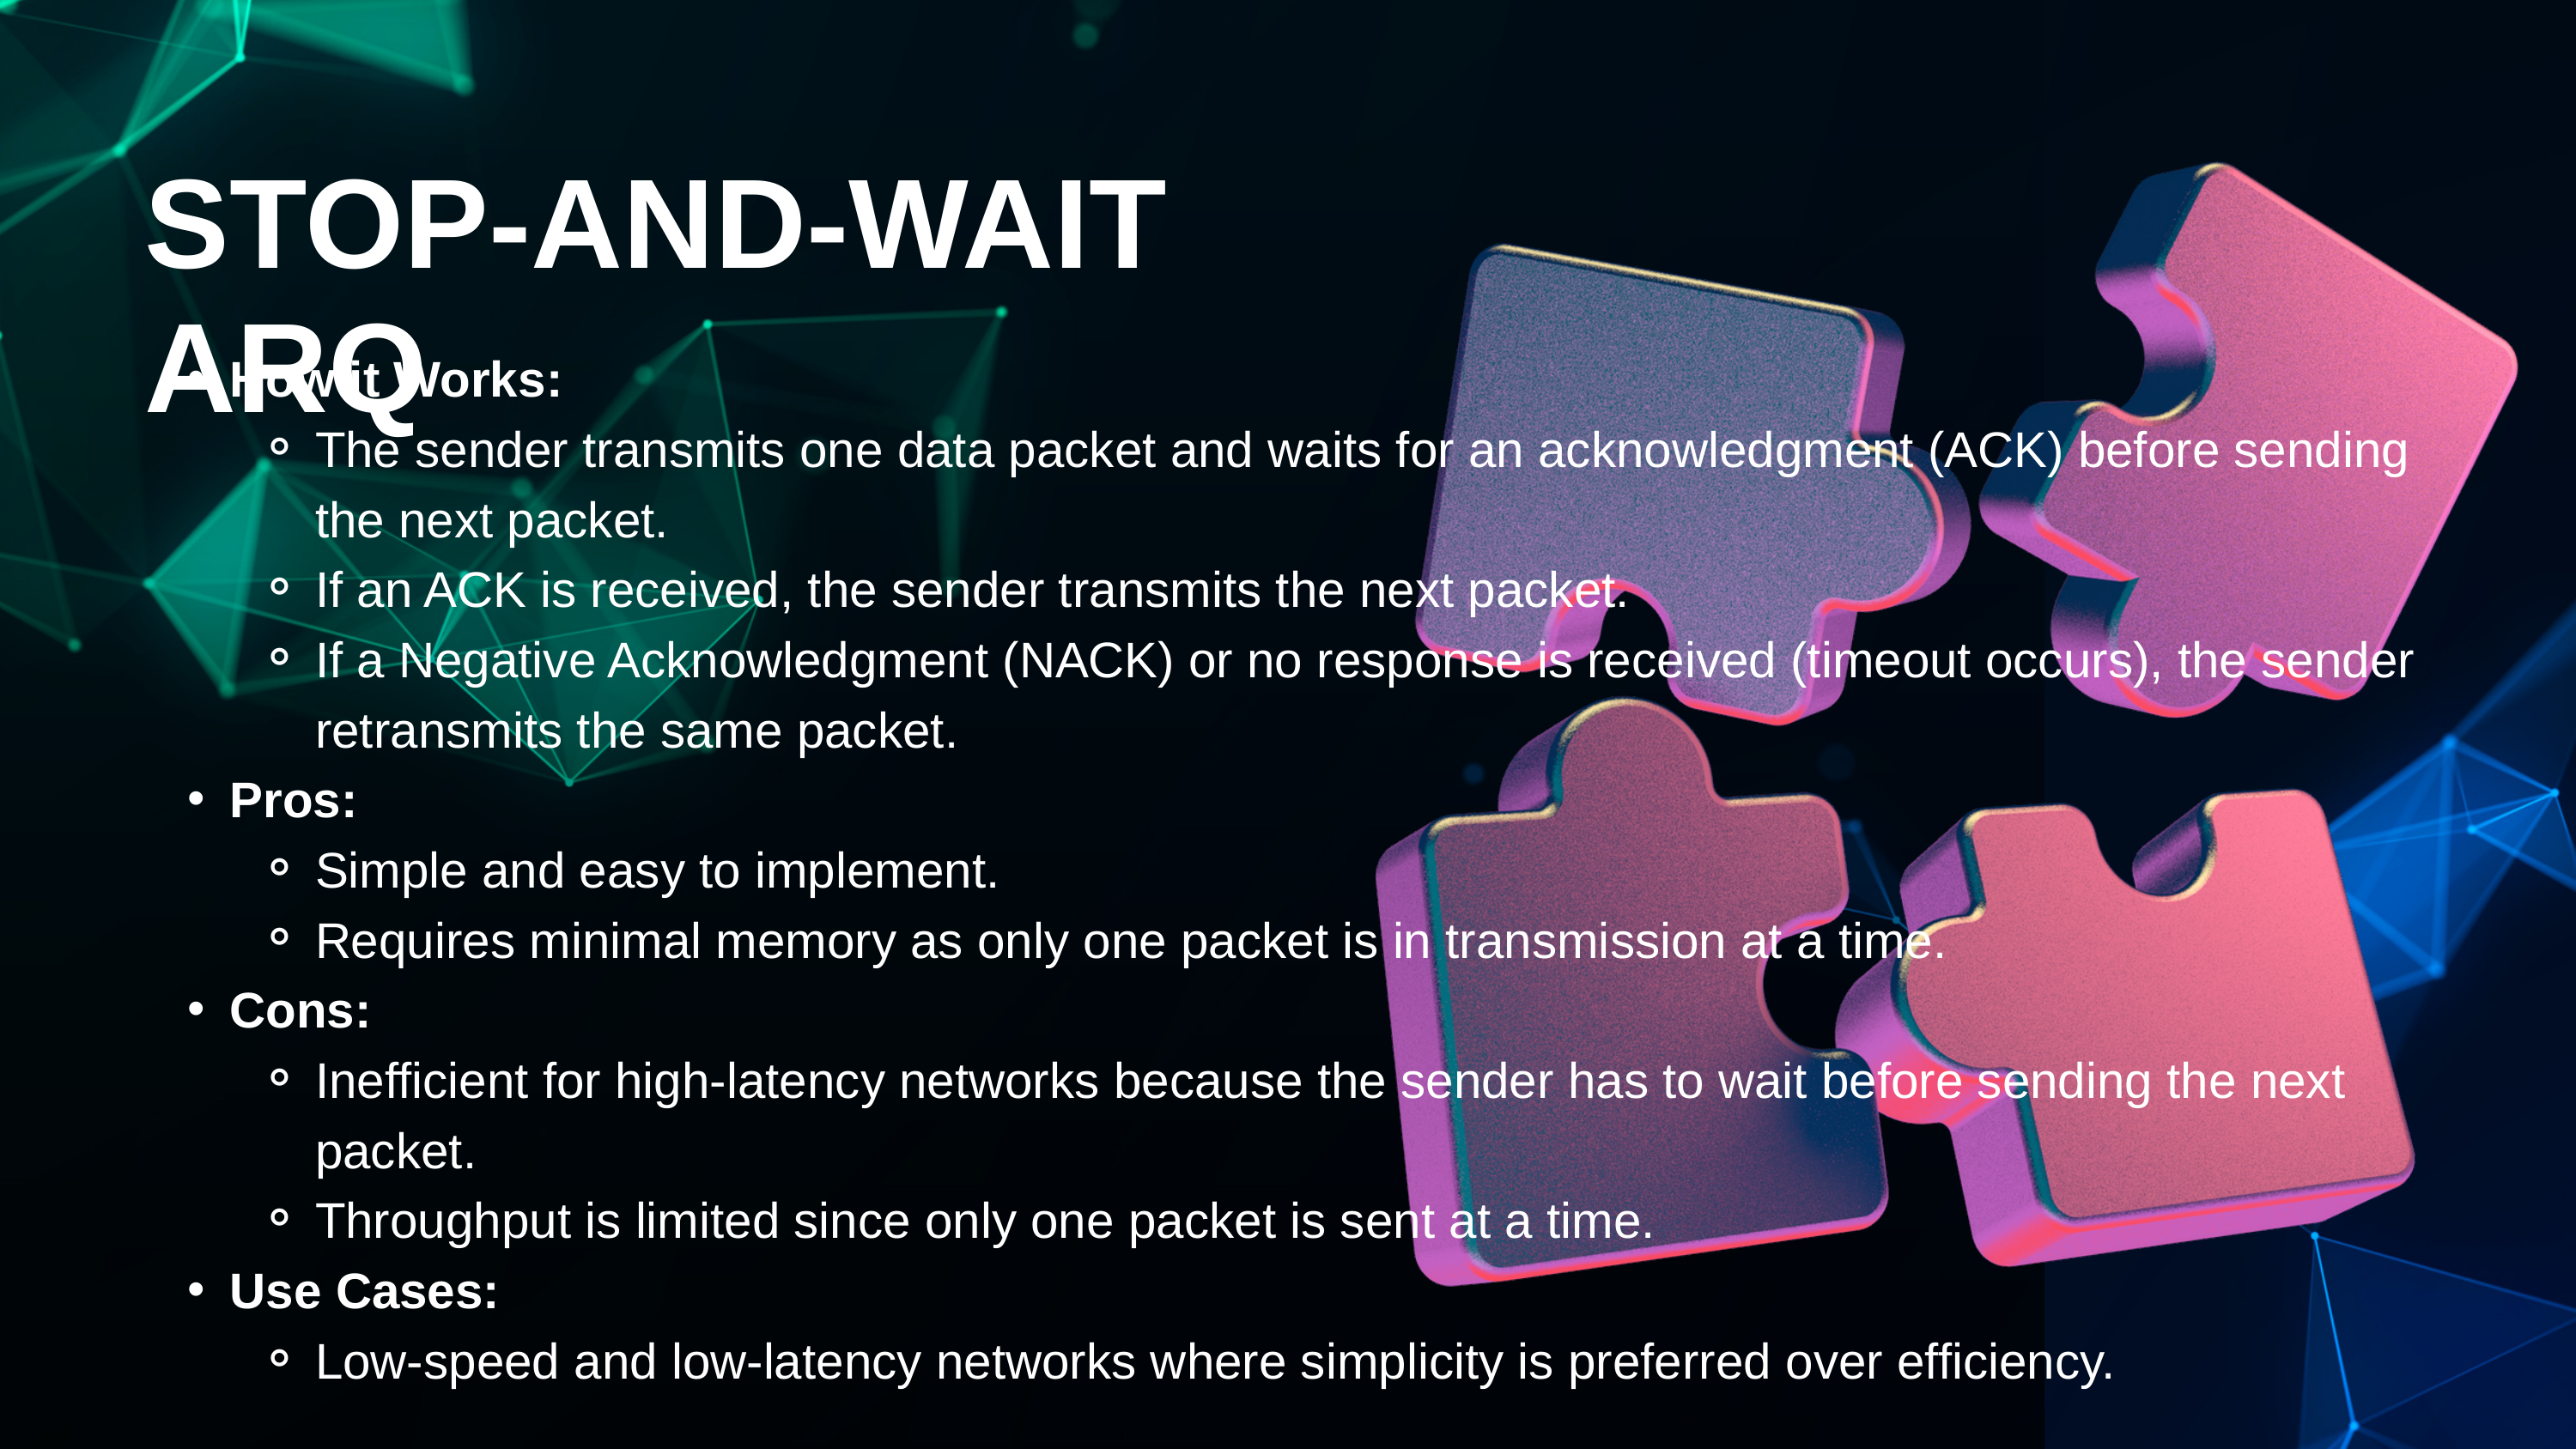

STOP-AND-WAIT ARQ

How it Works:
The sender transmits one data packet and waits for an acknowledgment (ACK) before sending the next packet.
If an ACK is received, the sender transmits the next packet.
If a Negative Acknowledgment (NACK) or no response is received (timeout occurs), the sender retransmits the same packet.
Pros:
Simple and easy to implement.
Requires minimal memory as only one packet is in transmission at a time.
Cons:
Inefficient for high-latency networks because the sender has to wait before sending the next packet.
Throughput is limited since only one packet is sent at a time.
Use Cases:
Low-speed and low-latency networks where simplicity is preferred over efficiency.